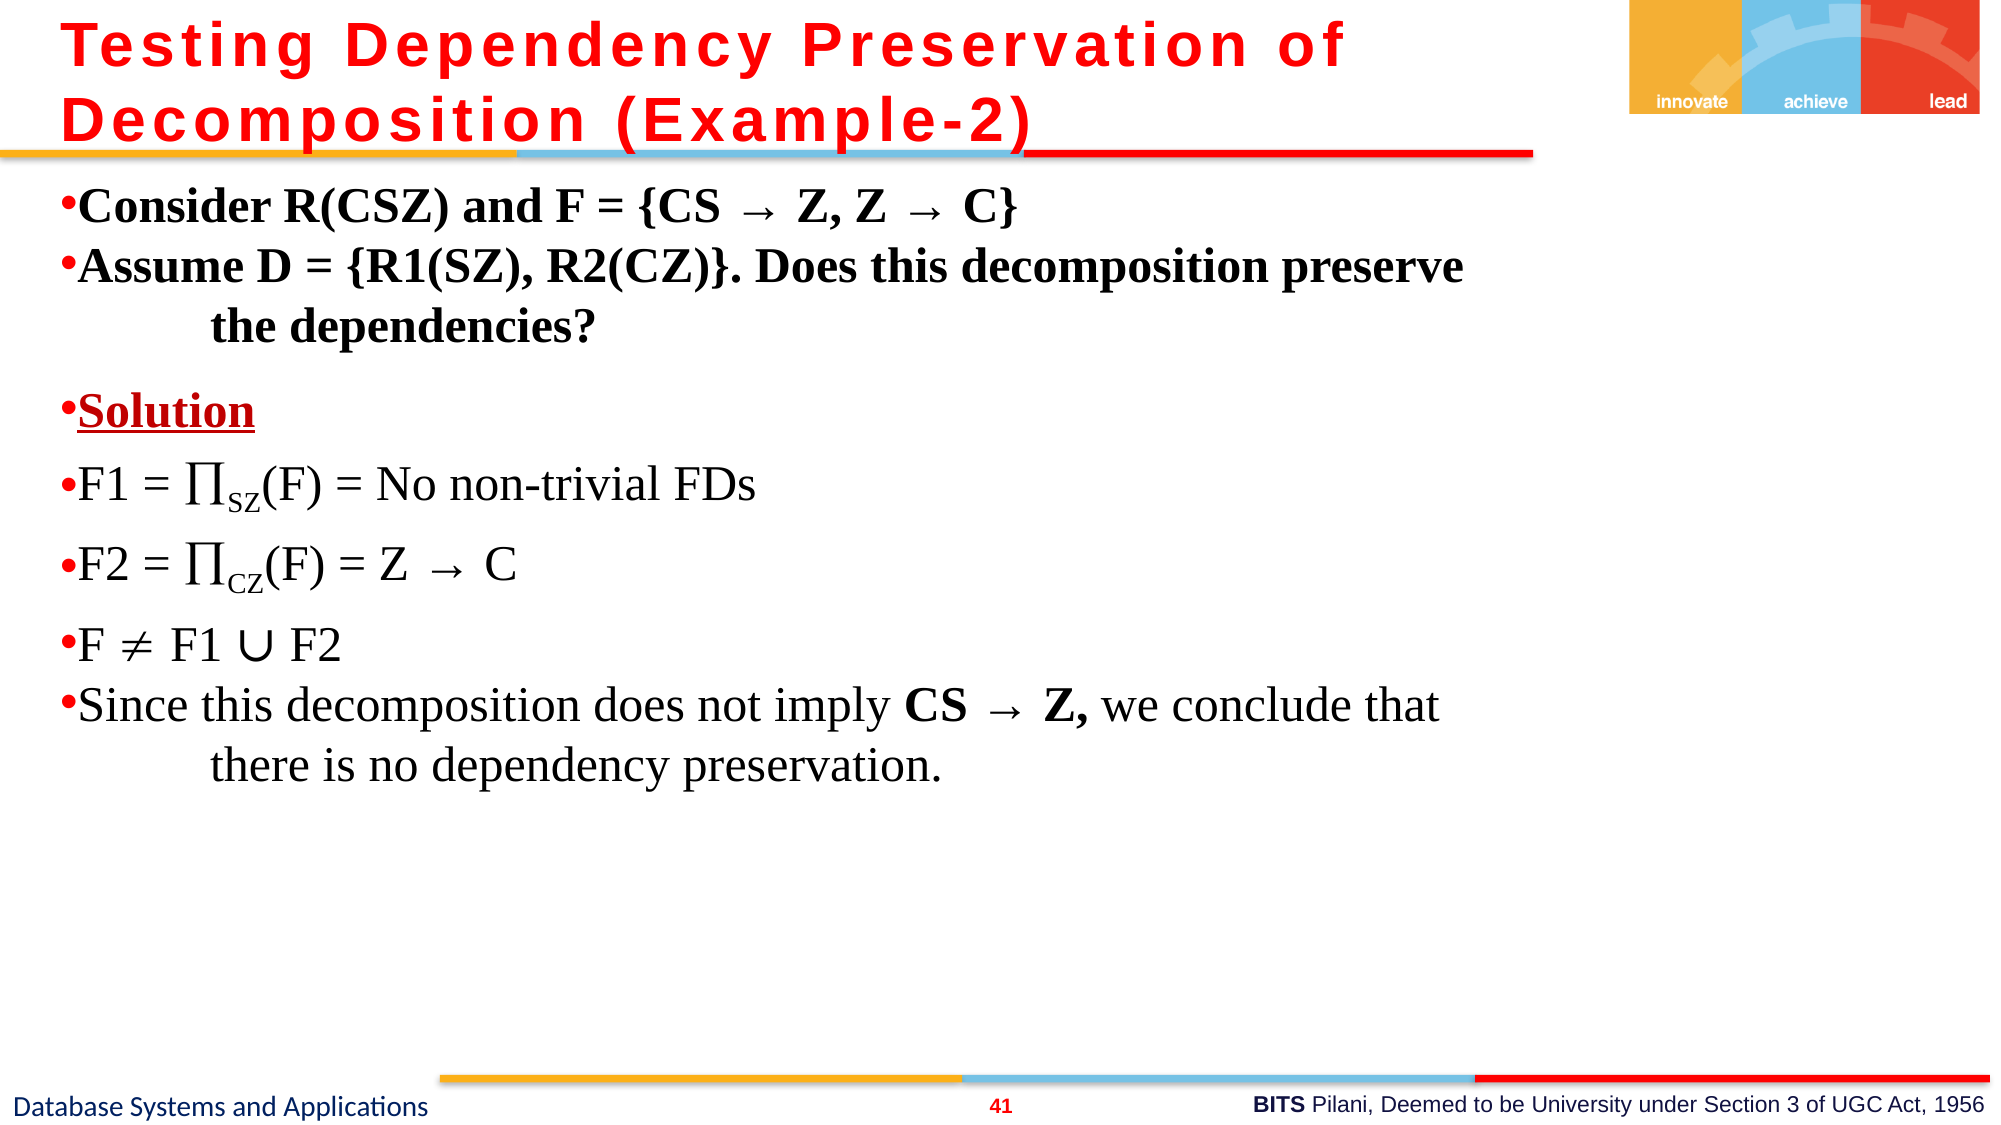

Testing Dependency Preservation of Decomposition (Example-2)
Consider R(CSZ) and F = {CS → Z, Z → C}
Assume D = {R1(SZ), R2(CZ)}. Does this decomposition preserve 	the dependencies?
Solution
F1 = ∏SZ(F) = No non-trivial FDs
F2 = ∏CZ(F) = Z → C
F ≠ F1 ∪ F2
Since this decomposition does not imply CS → Z, we conclude that 	there is no dependency preservation.